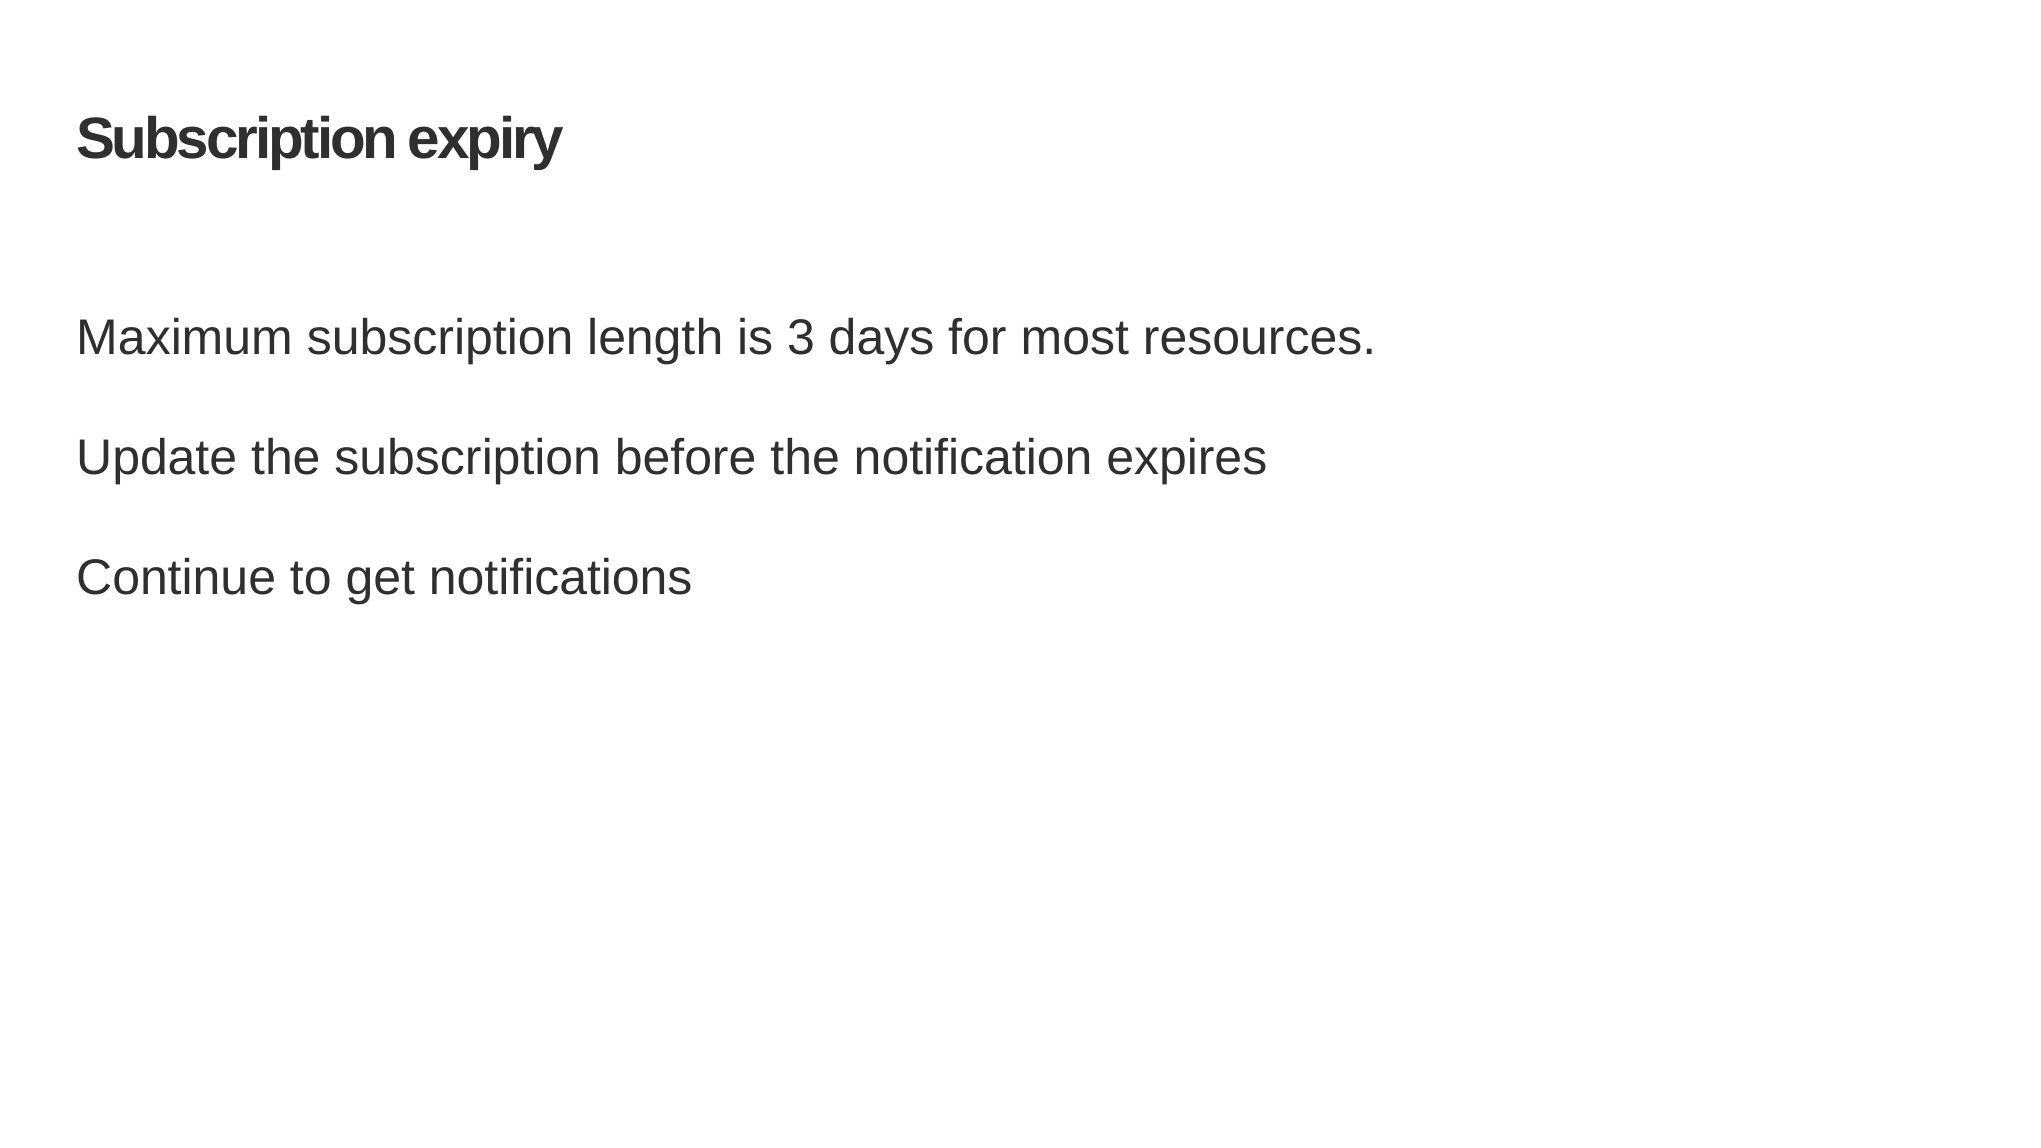

# Subscription expiry
Maximum subscription length is 3 days for most resources.

Update the subscription before the notification expires

Continue to get notifications